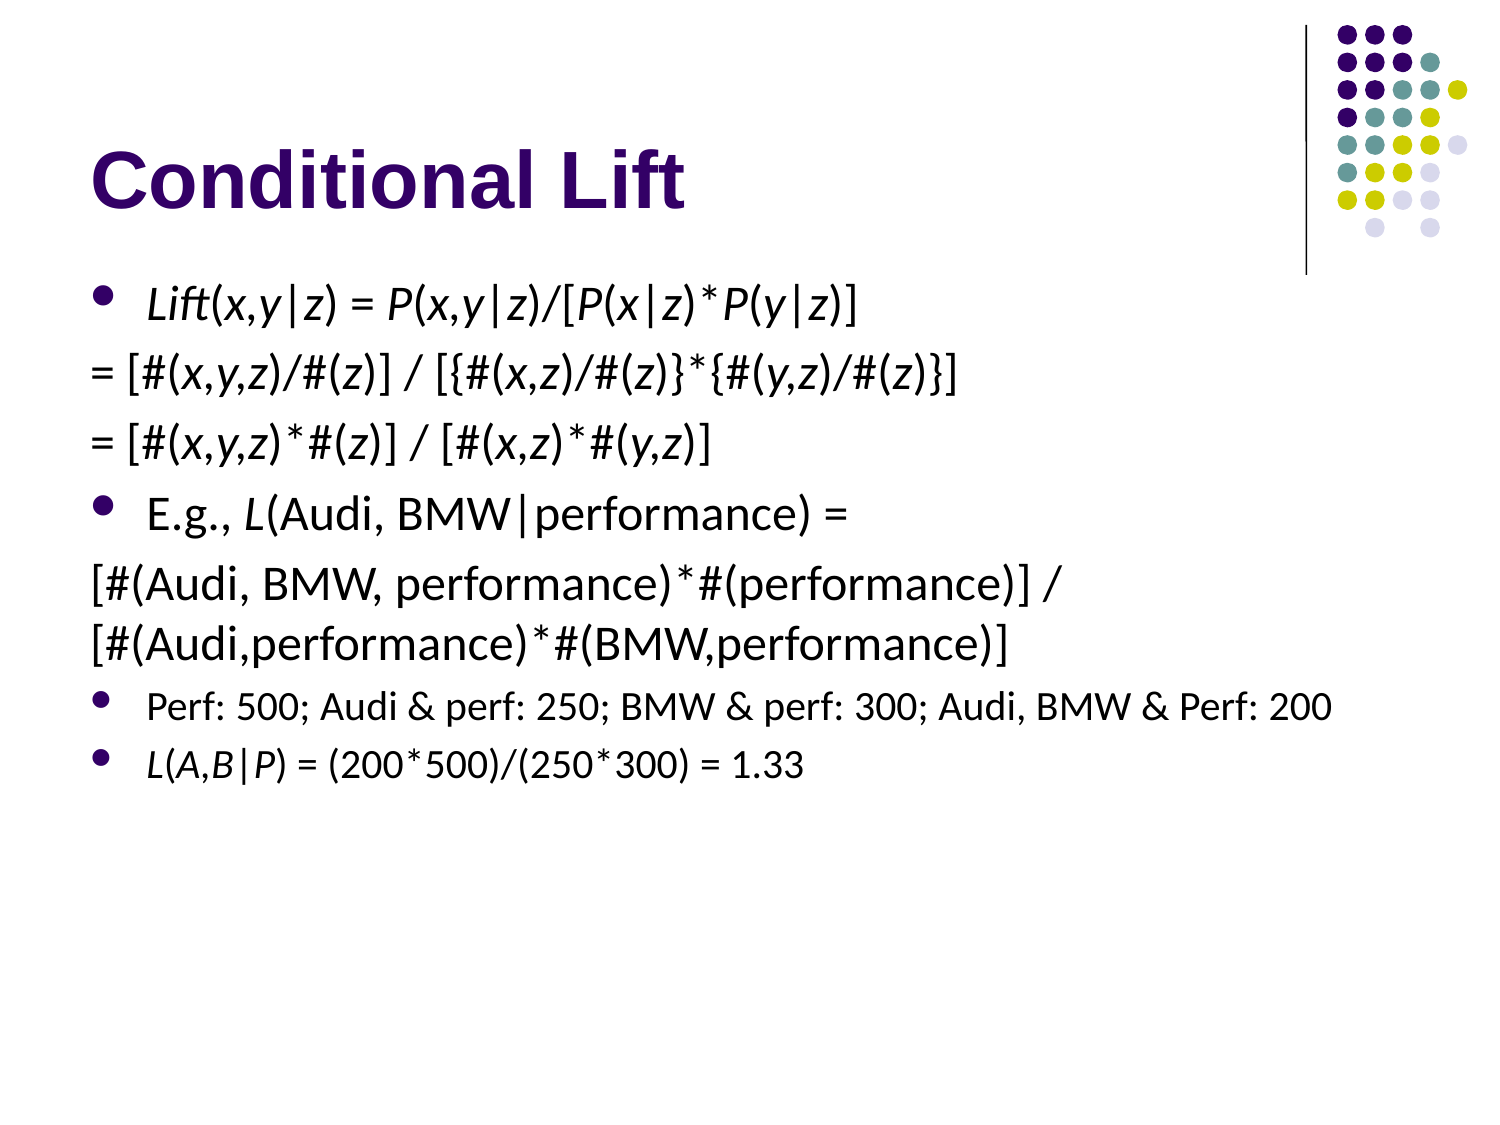

# Conditional Lift
Lift(x,y|z) = P(x,y|z)/[P(x|z)*P(y|z)]
= [#(x,y,z)/#(z)] / [{#(x,z)/#(z)}*{#(y,z)/#(z)}]
= [#(x,y,z)*#(z)] / [#(x,z)*#(y,z)]
E.g., L(Audi, BMW|performance) =
[#(Audi, BMW, performance)*#(performance)] / [#(Audi,performance)*#(BMW,performance)]
Perf: 500; Audi & perf: 250; BMW & perf: 300; Audi, BMW & Perf: 200
L(A,B|P) = (200*500)/(250*300) = 1.33